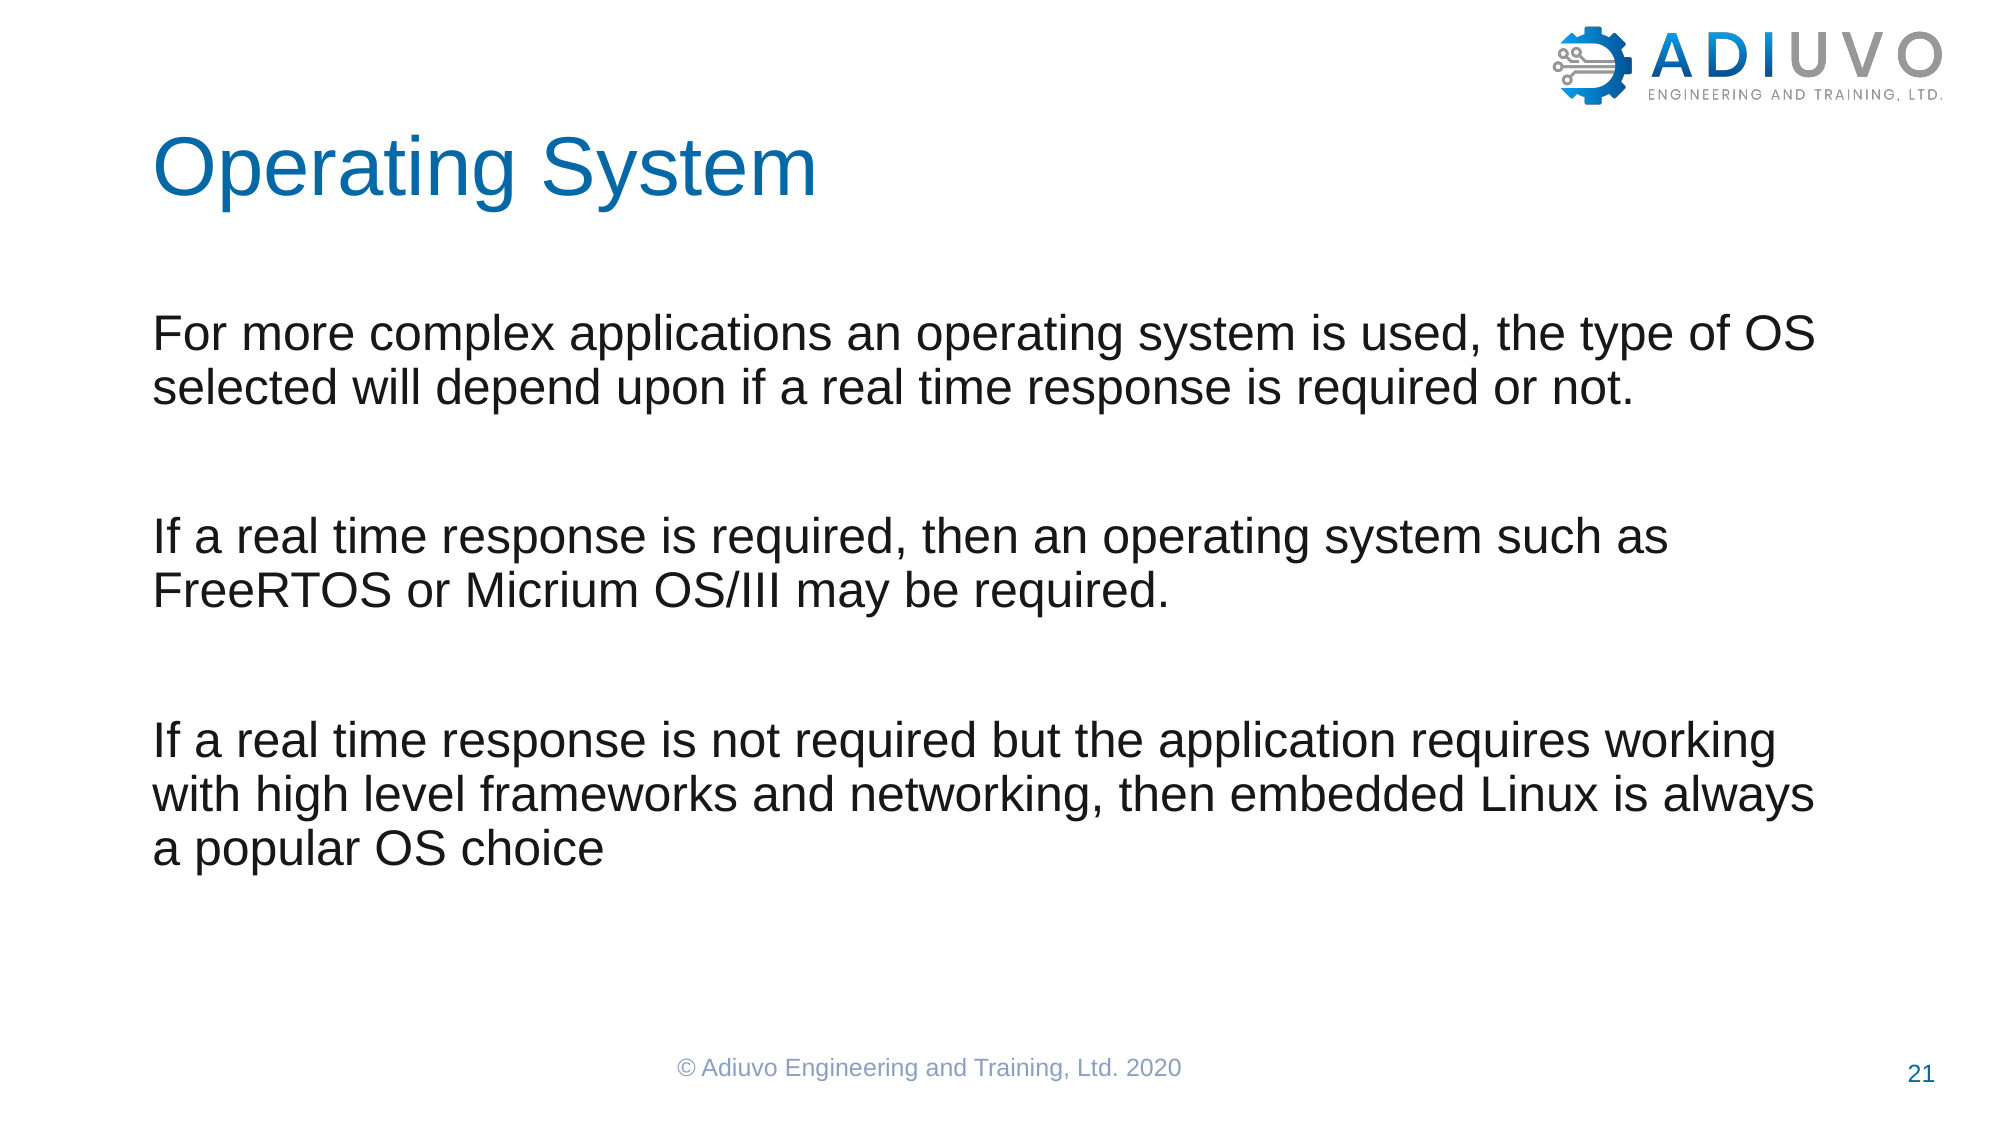

# Operating System
For more complex applications an operating system is used, the type of OS selected will depend upon if a real time response is required or not.

If a real time response is required, then an operating system such as FreeRTOS or Micrium OS/III may be required.

If a real time response is not required but the application requires working with high level frameworks and networking, then embedded Linux is always a popular OS choice
© Adiuvo Engineering and Training, Ltd. 2020
21